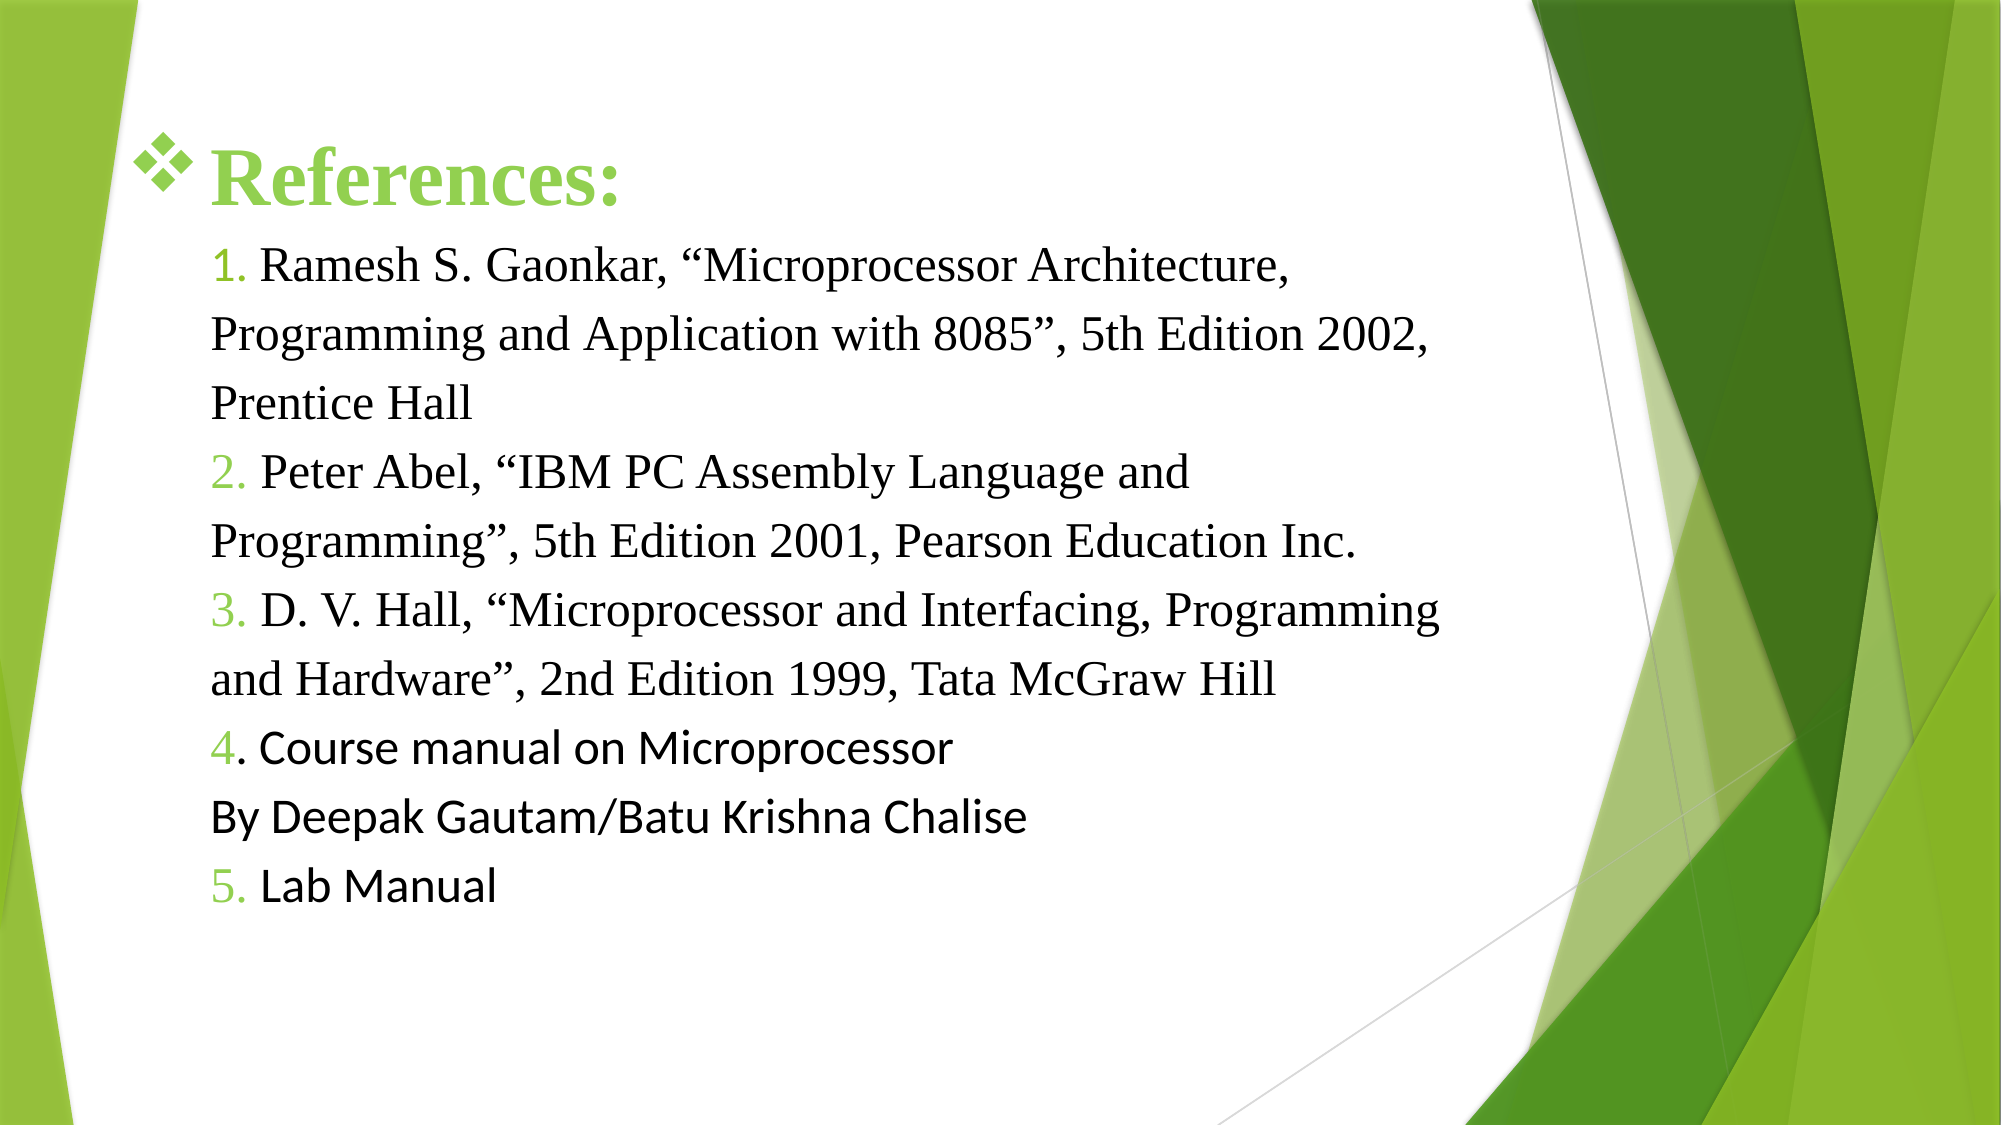

# References: 1. Ramesh S. Gaonkar, “Microprocessor Architecture, Programming and Application with 8085”, 5th Edition 2002, Prentice Hall 2. Peter Abel, “IBM PC Assembly Language and Programming”, 5th Edition 2001, Pearson Education Inc. 3. D. V. Hall, “Microprocessor and Interfacing, Programming and Hardware”, 2nd Edition 1999, Tata McGraw Hill 4. Course manual on Microprocessor By Deepak Gautam/Batu Krishna Chalise 5. Lab Manual